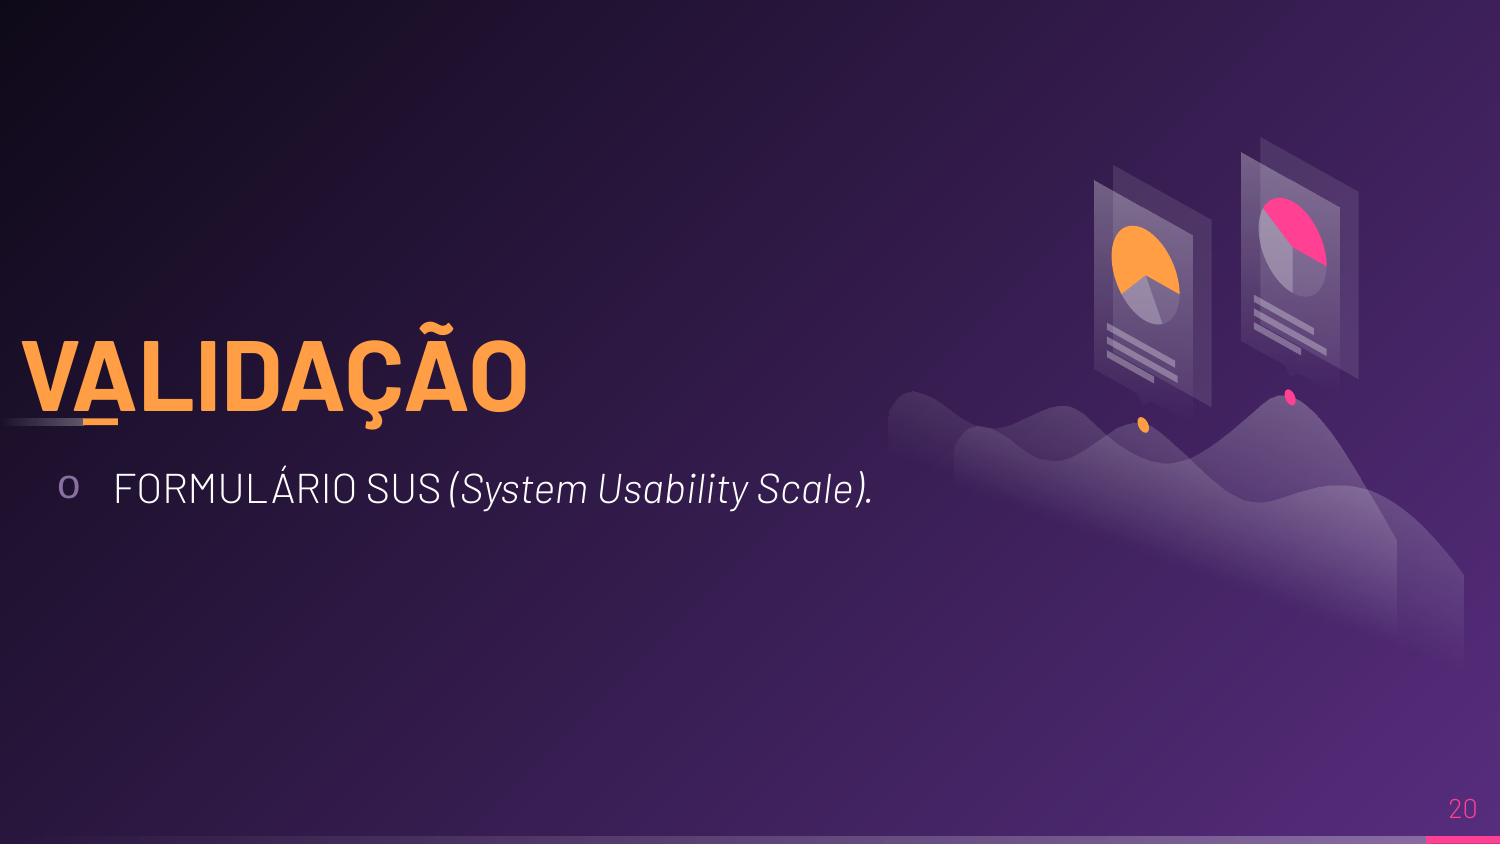

VALIDAÇÃO
FORMULÁRIO SUS (System Usability Scale).
20